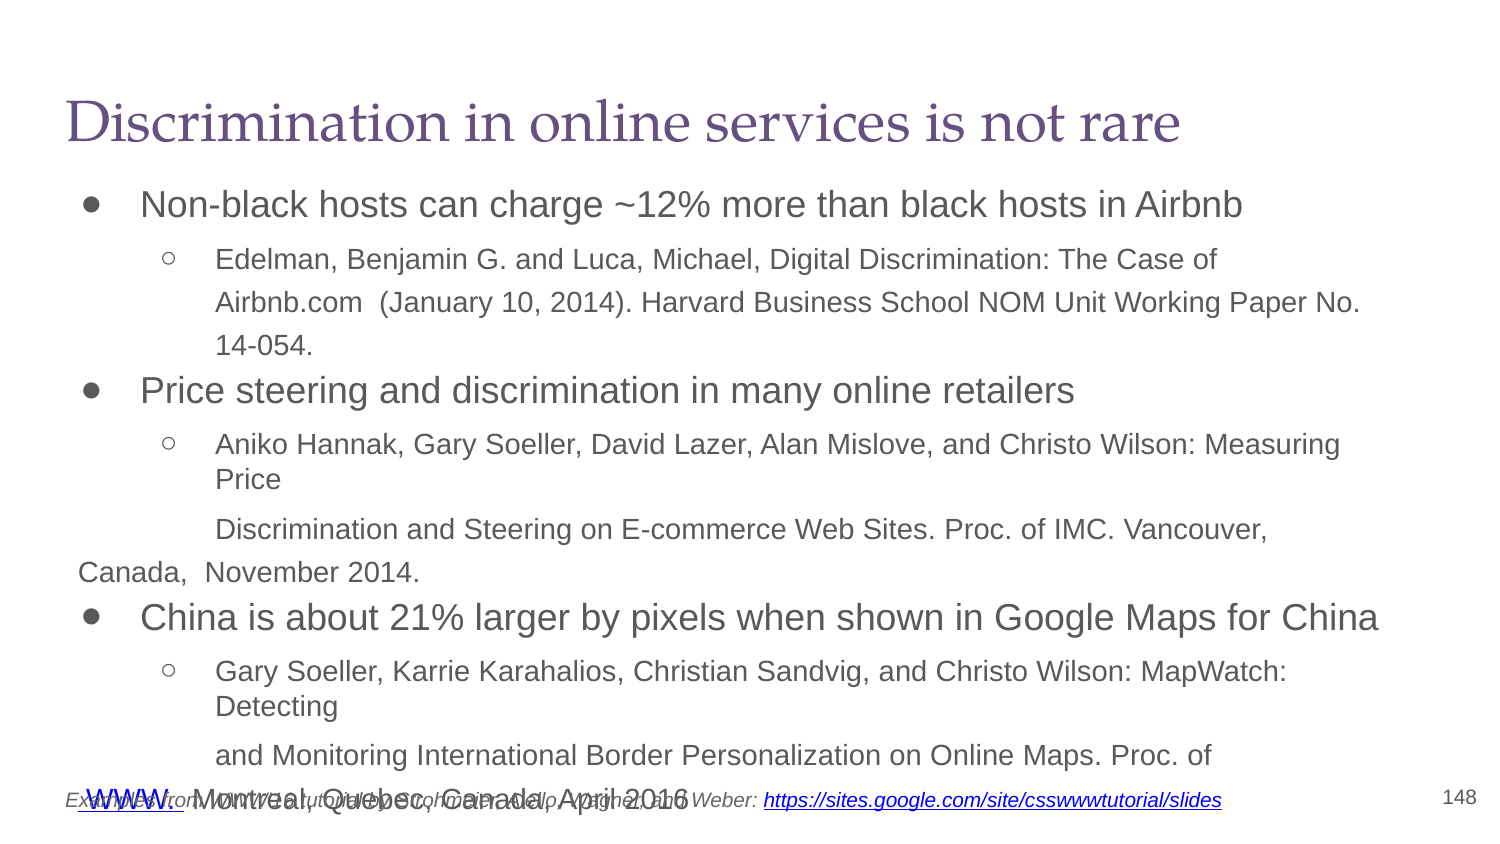

# Discrimination in online services is not rare
Non-black hosts can charge ~12% more than black hosts in Airbnb
Edelman, Benjamin G. and Luca, Michael, Digital Discrimination: The Case of Airbnb.com  (January 10, 2014). Harvard Business School NOM Unit Working Paper No. 14-054.
Price steering and discrimination in many online retailers
Aniko Hannak, Gary Soeller, David Lazer, Alan Mislove, and Christo Wilson: Measuring Price
Discrimination and Steering on E-commerce Web Sites. Proc. of IMC. Vancouver, Canada,  November 2014.
China is about 21% larger by pixels when shown in Google Maps for China
Gary Soeller, Karrie Karahalios, Christian Sandvig, and Christo Wilson: MapWatch: Detecting
and Monitoring International Border Personalization on Online Maps. Proc. of WWW.  Montreal, Quebec, Canada, April 2016
148
Examples from WWW'16 tutorial by Strohmeier, Aiello, Wagner, and Weber: https://sites.google.com/site/csswwwtutorial/slides